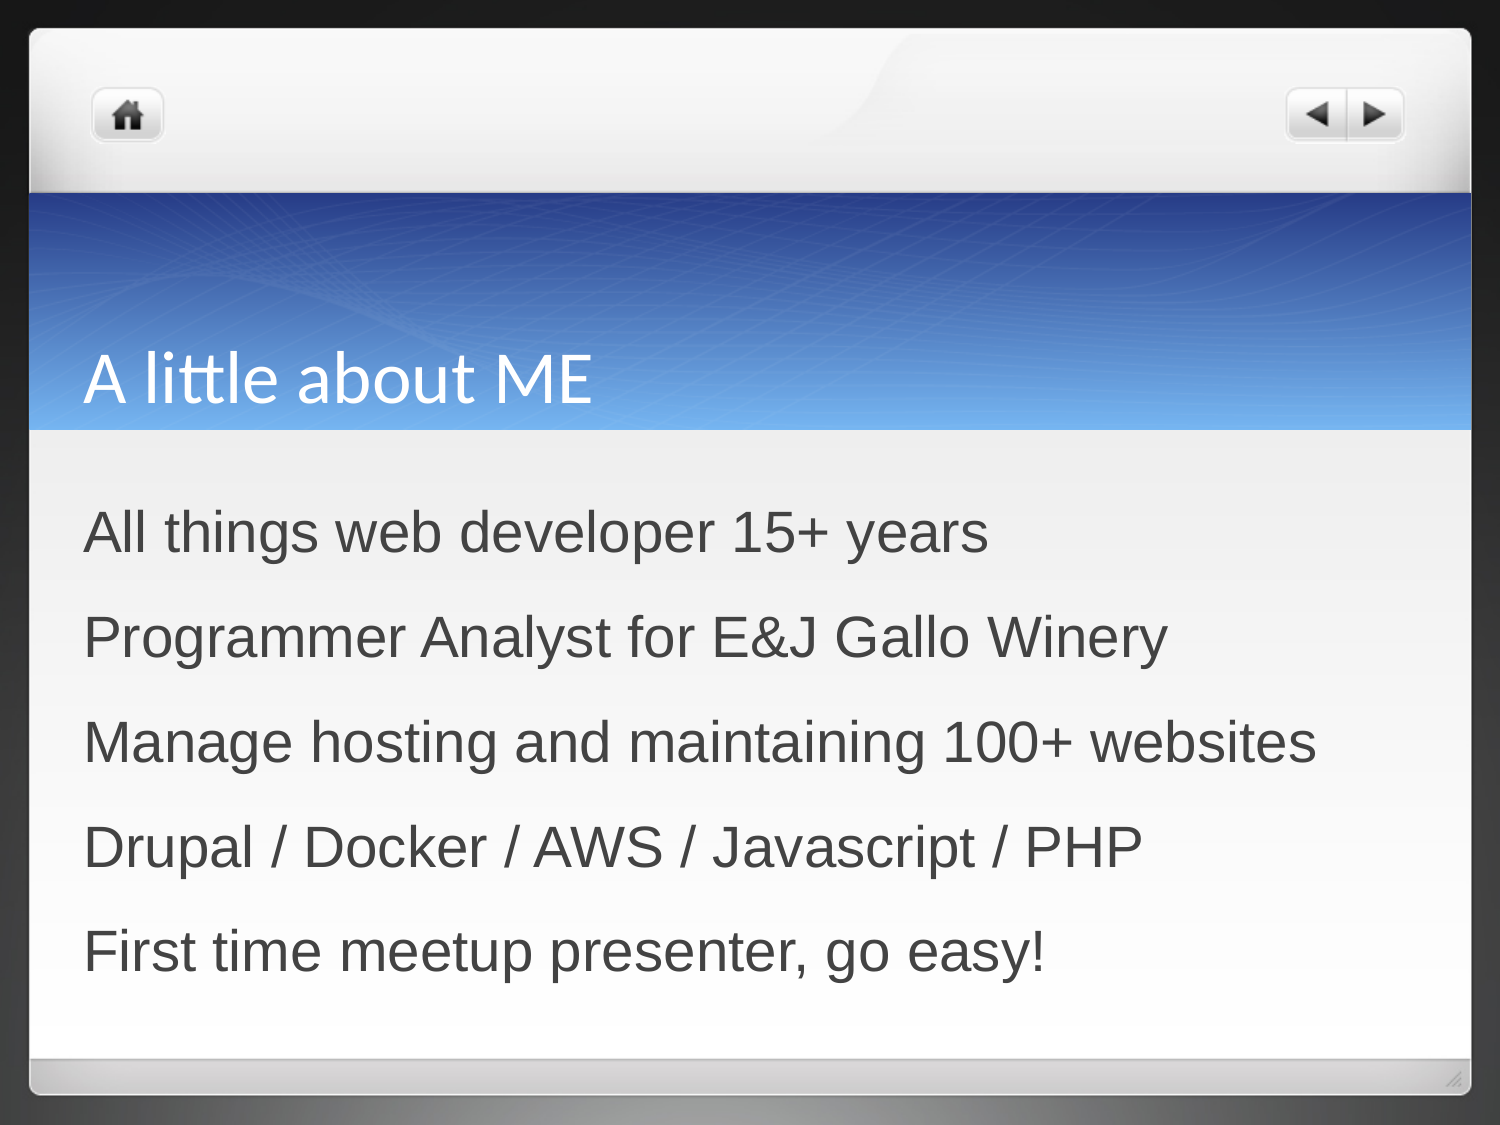

# A little about ME
All things web developer 15+ years
Programmer Analyst for E&J Gallo Winery
Manage hosting and maintaining 100+ websites
Drupal / Docker / AWS / Javascript / PHP
First time meetup presenter, go easy!